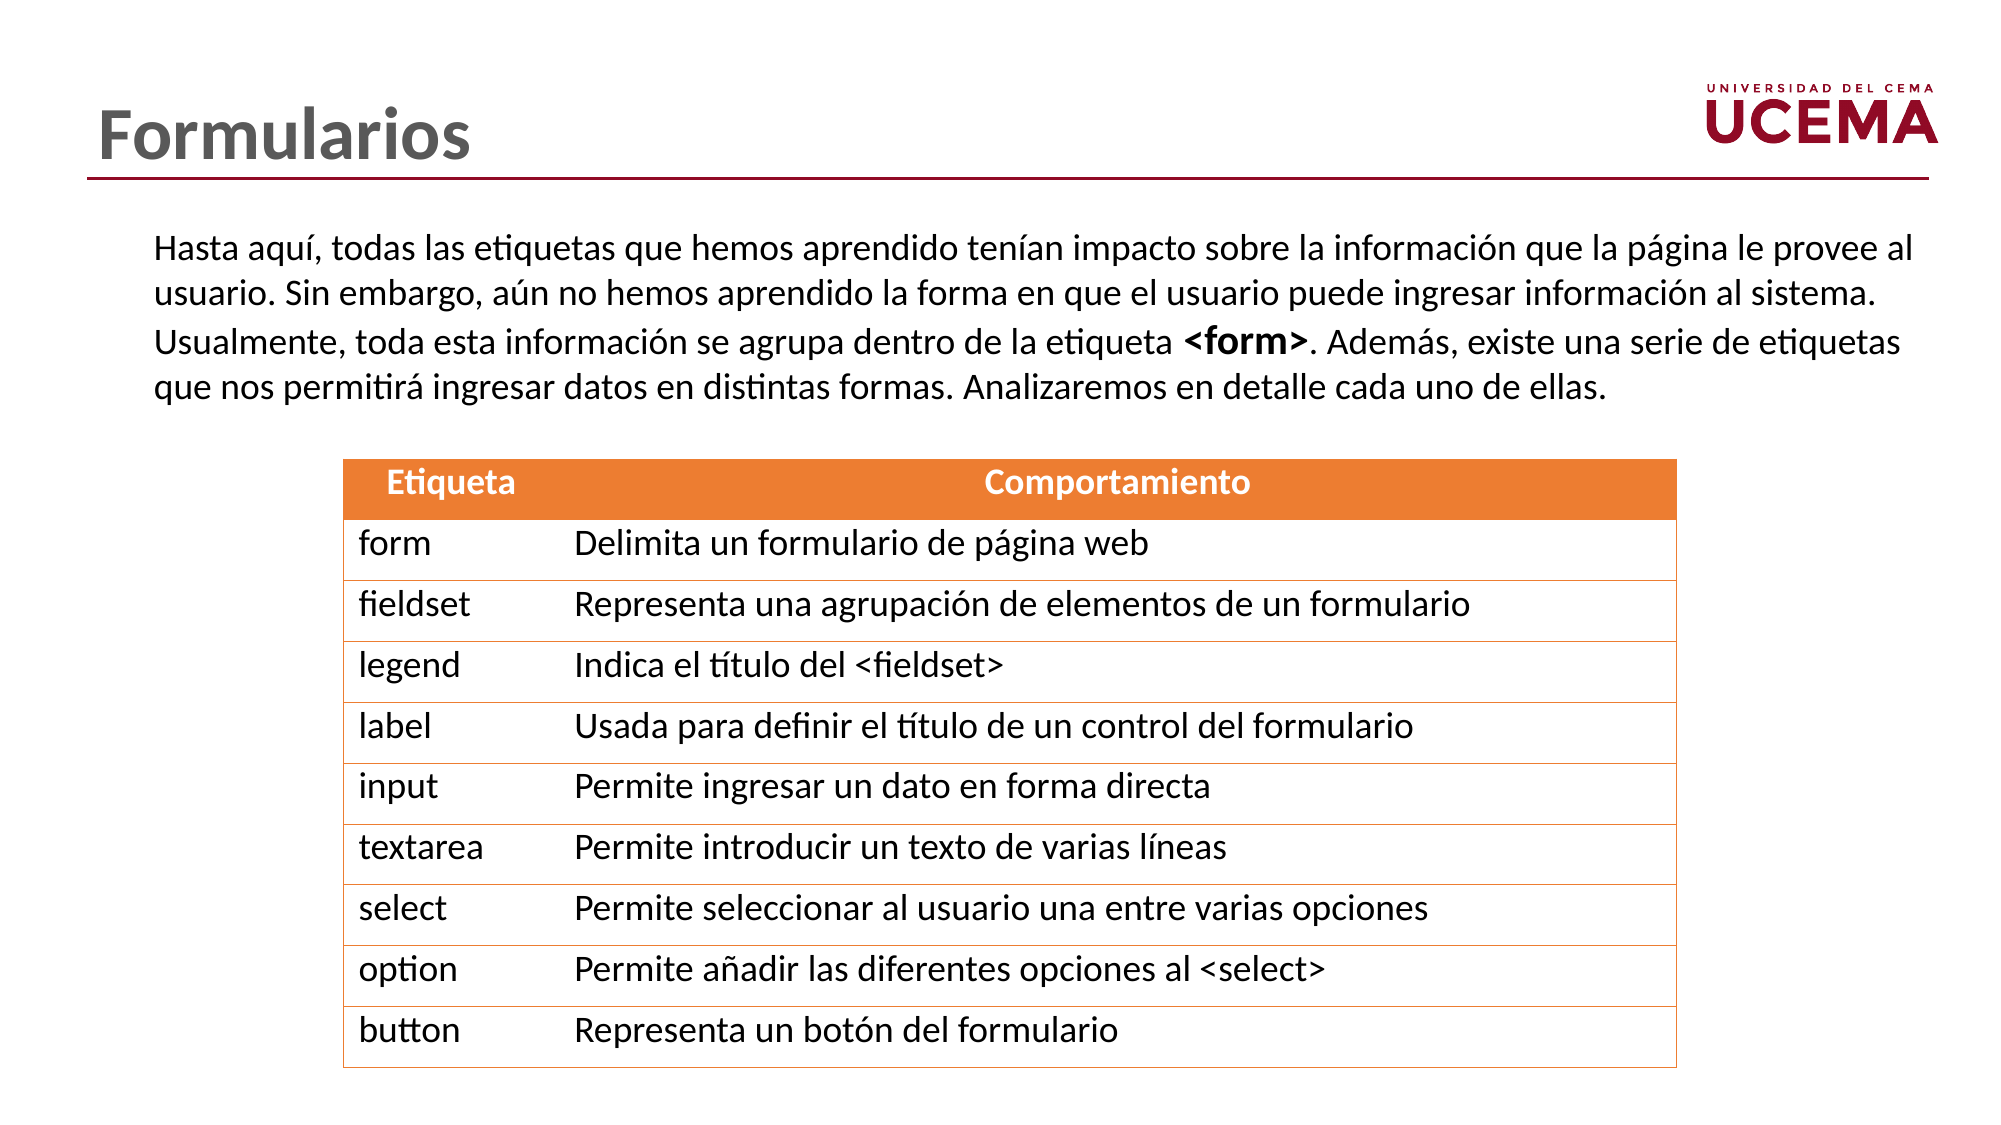

# Formularios
Hasta aquí, todas las etiquetas que hemos aprendido tenían impacto sobre la información que la página le provee al usuario. Sin embargo, aún no hemos aprendido la forma en que el usuario puede ingresar información al sistema. Usualmente, toda esta información se agrupa dentro de la etiqueta <form>. Además, existe una serie de etiquetas que nos permitirá ingresar datos en distintas formas. Analizaremos en detalle cada uno de ellas.

| Etiqueta | Comportamiento |
| --- | --- |
| form | Delimita un formulario de página web |
| fieldset | Representa una agrupación de elementos de un formulario |
| legend | Indica el título del <fieldset> |
| label | Usada para definir el título de un control del formulario |
| input | Permite ingresar un dato en forma directa |
| textarea | Permite introducir un texto de varias líneas |
| select | Permite seleccionar al usuario una entre varias opciones |
| option | Permite añadir las diferentes opciones al <select> |
| button | Representa un botón del formulario |